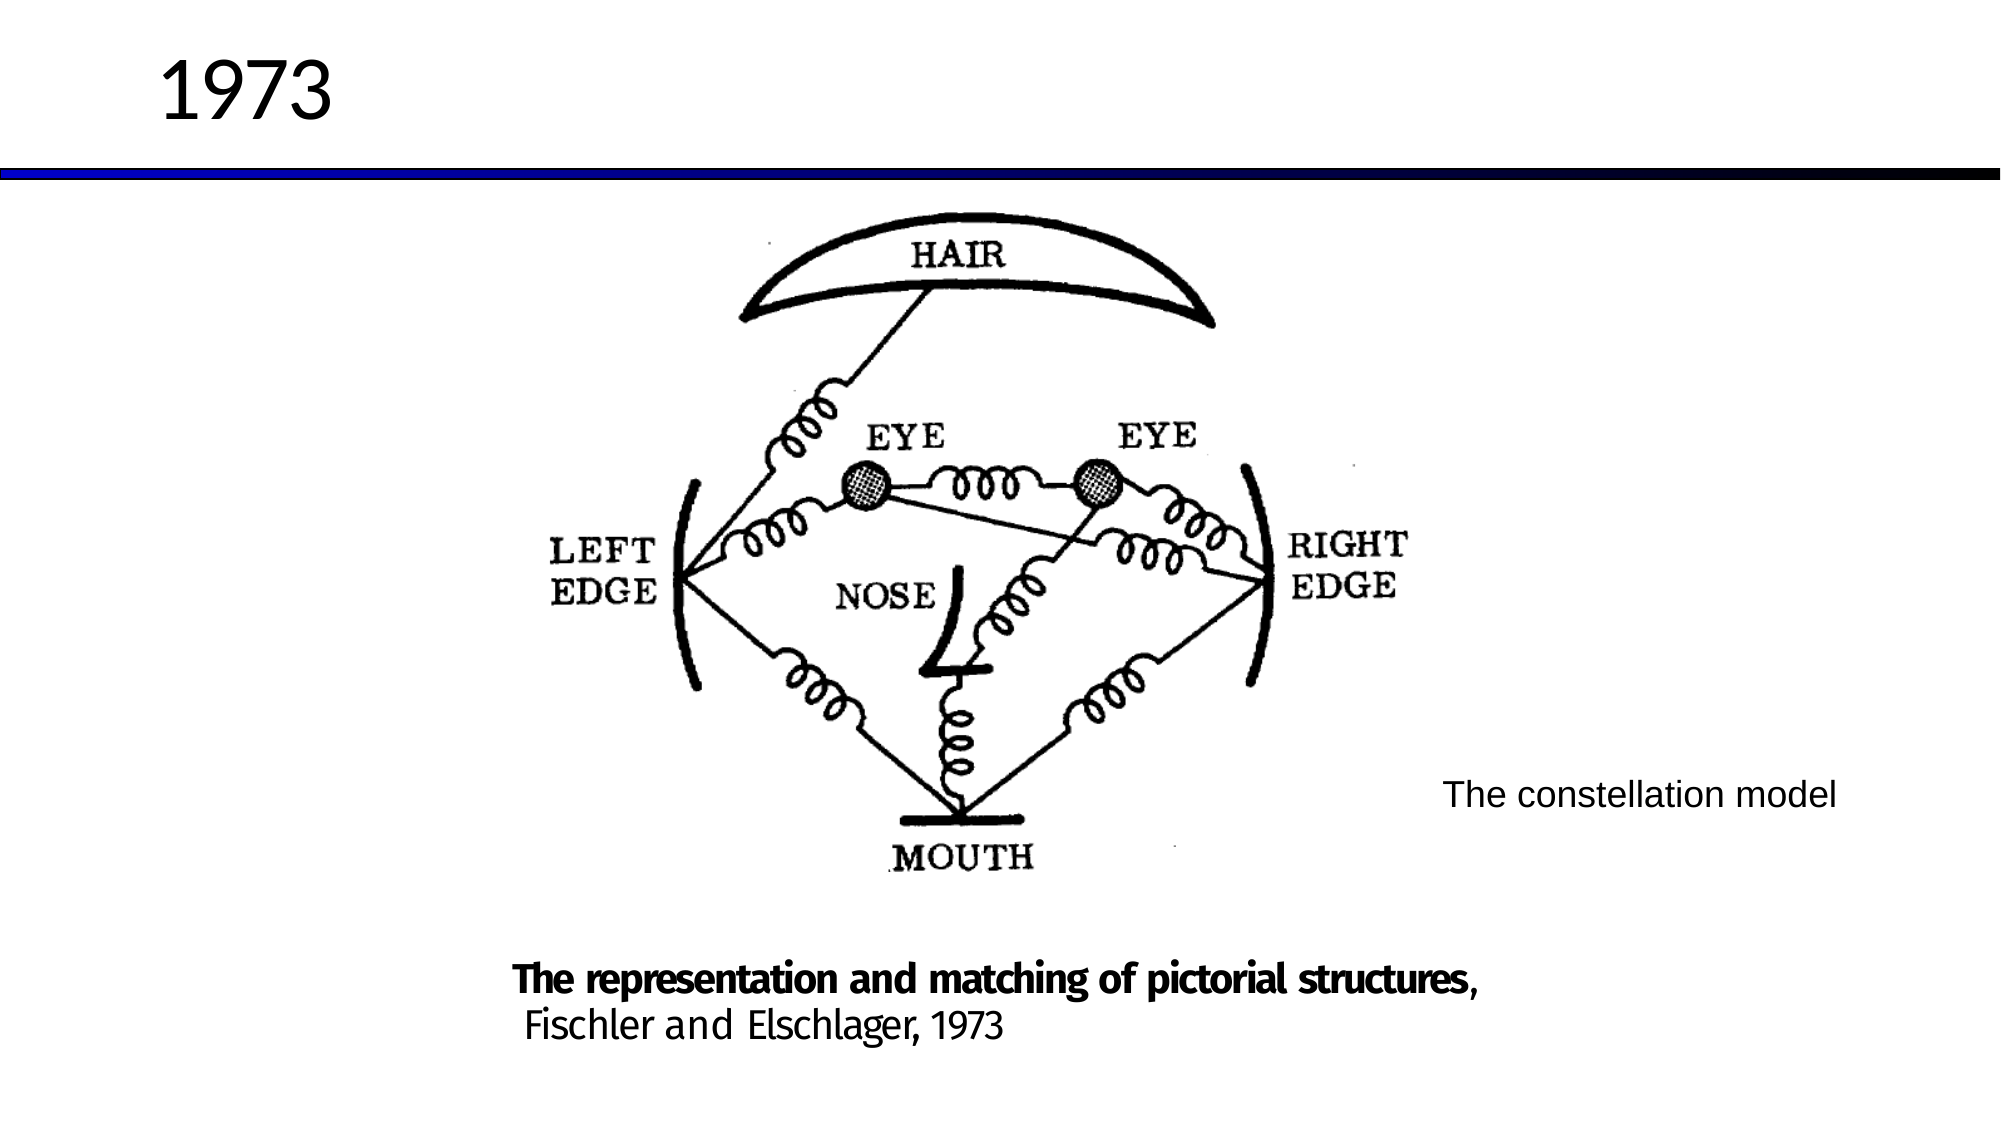

# 1973

The constellation model
The representation and matching of pictorial structures,  Fischler and Elschlager, 1973